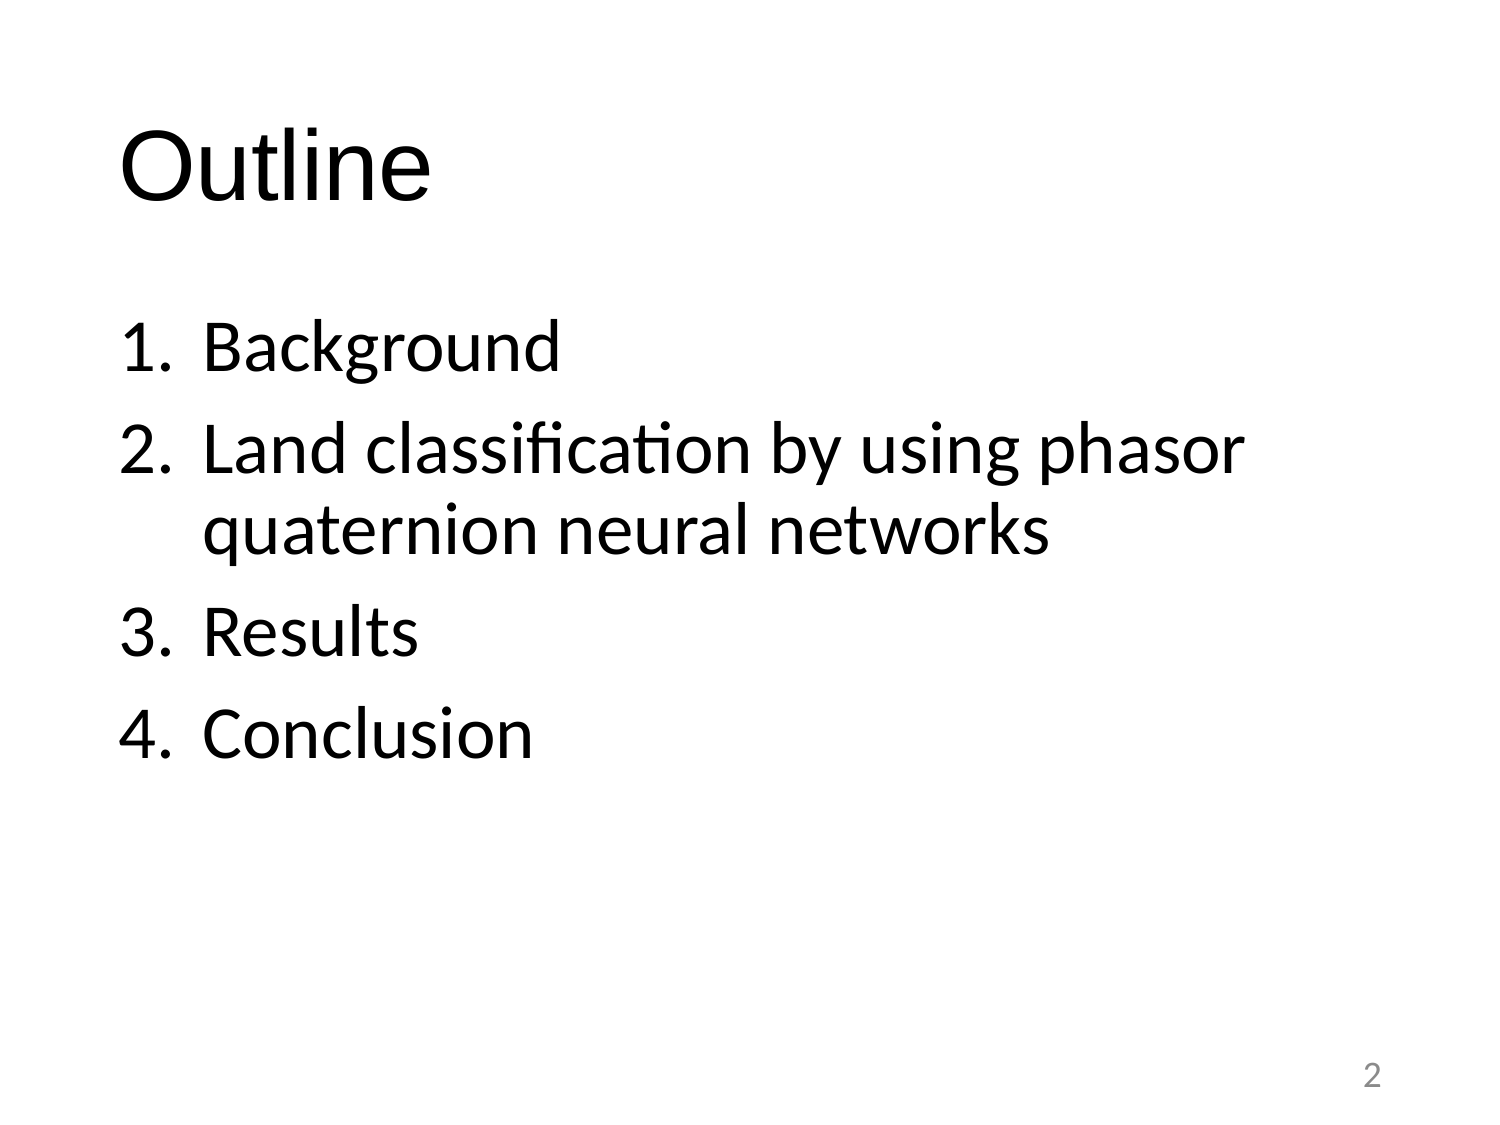

# Outline
Background
Land classification by using phasor quaternion neural networks
Results
Conclusion

2